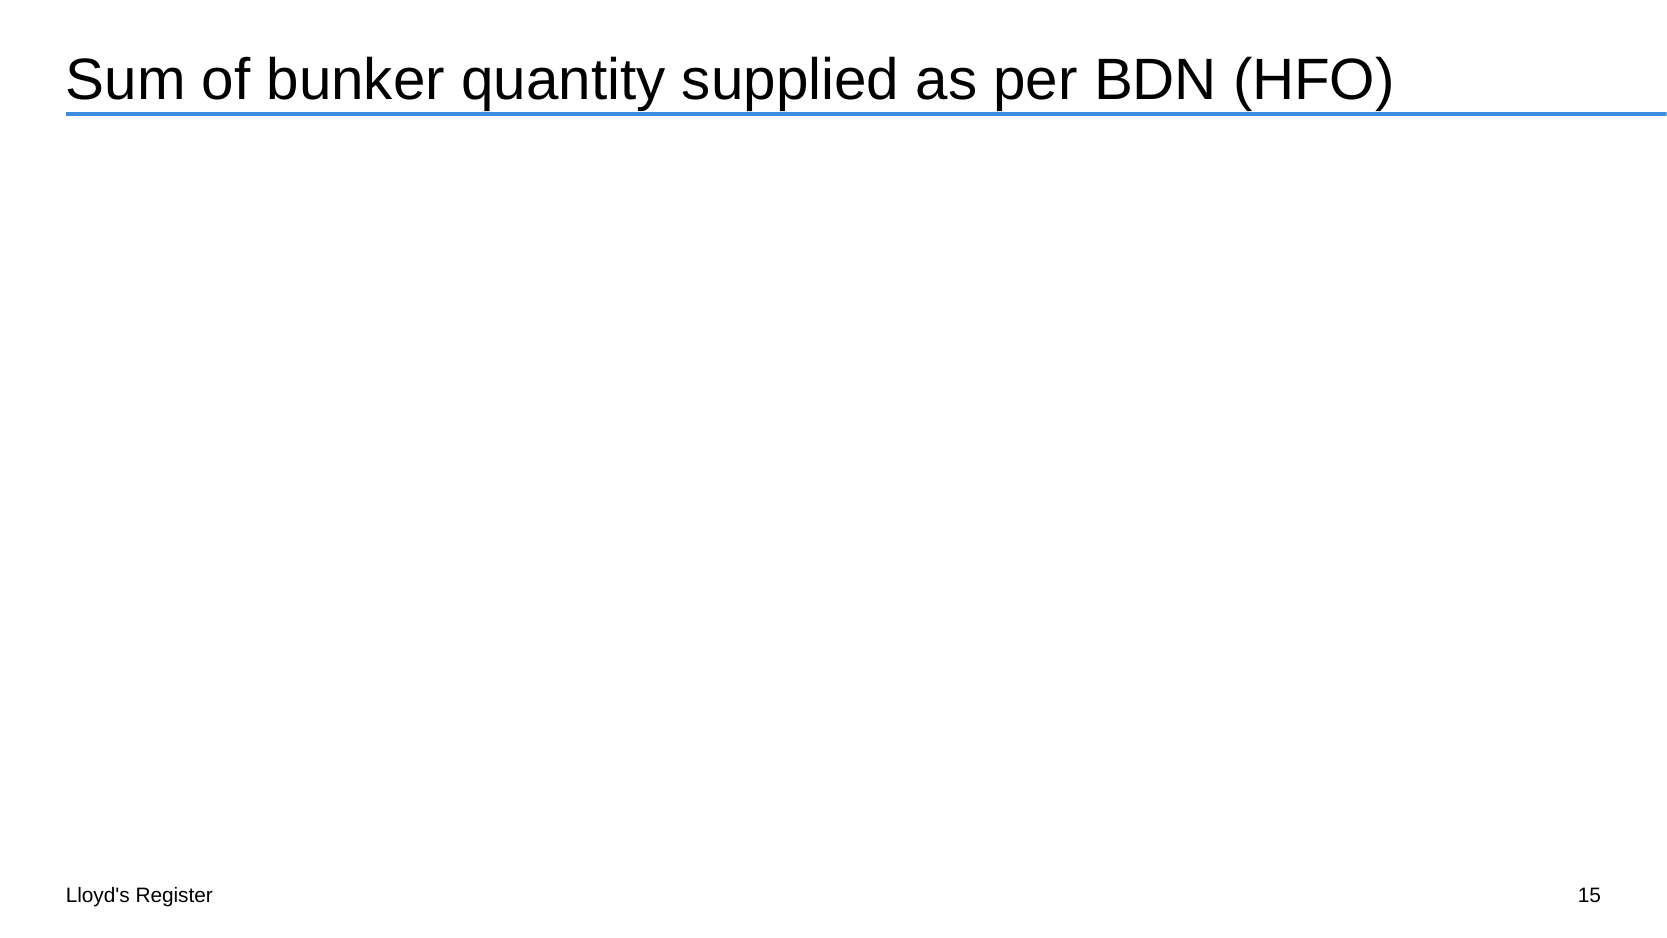

# Sum of bunker quantity supplied as per BDN (HFO)
Lloyd's Register
15